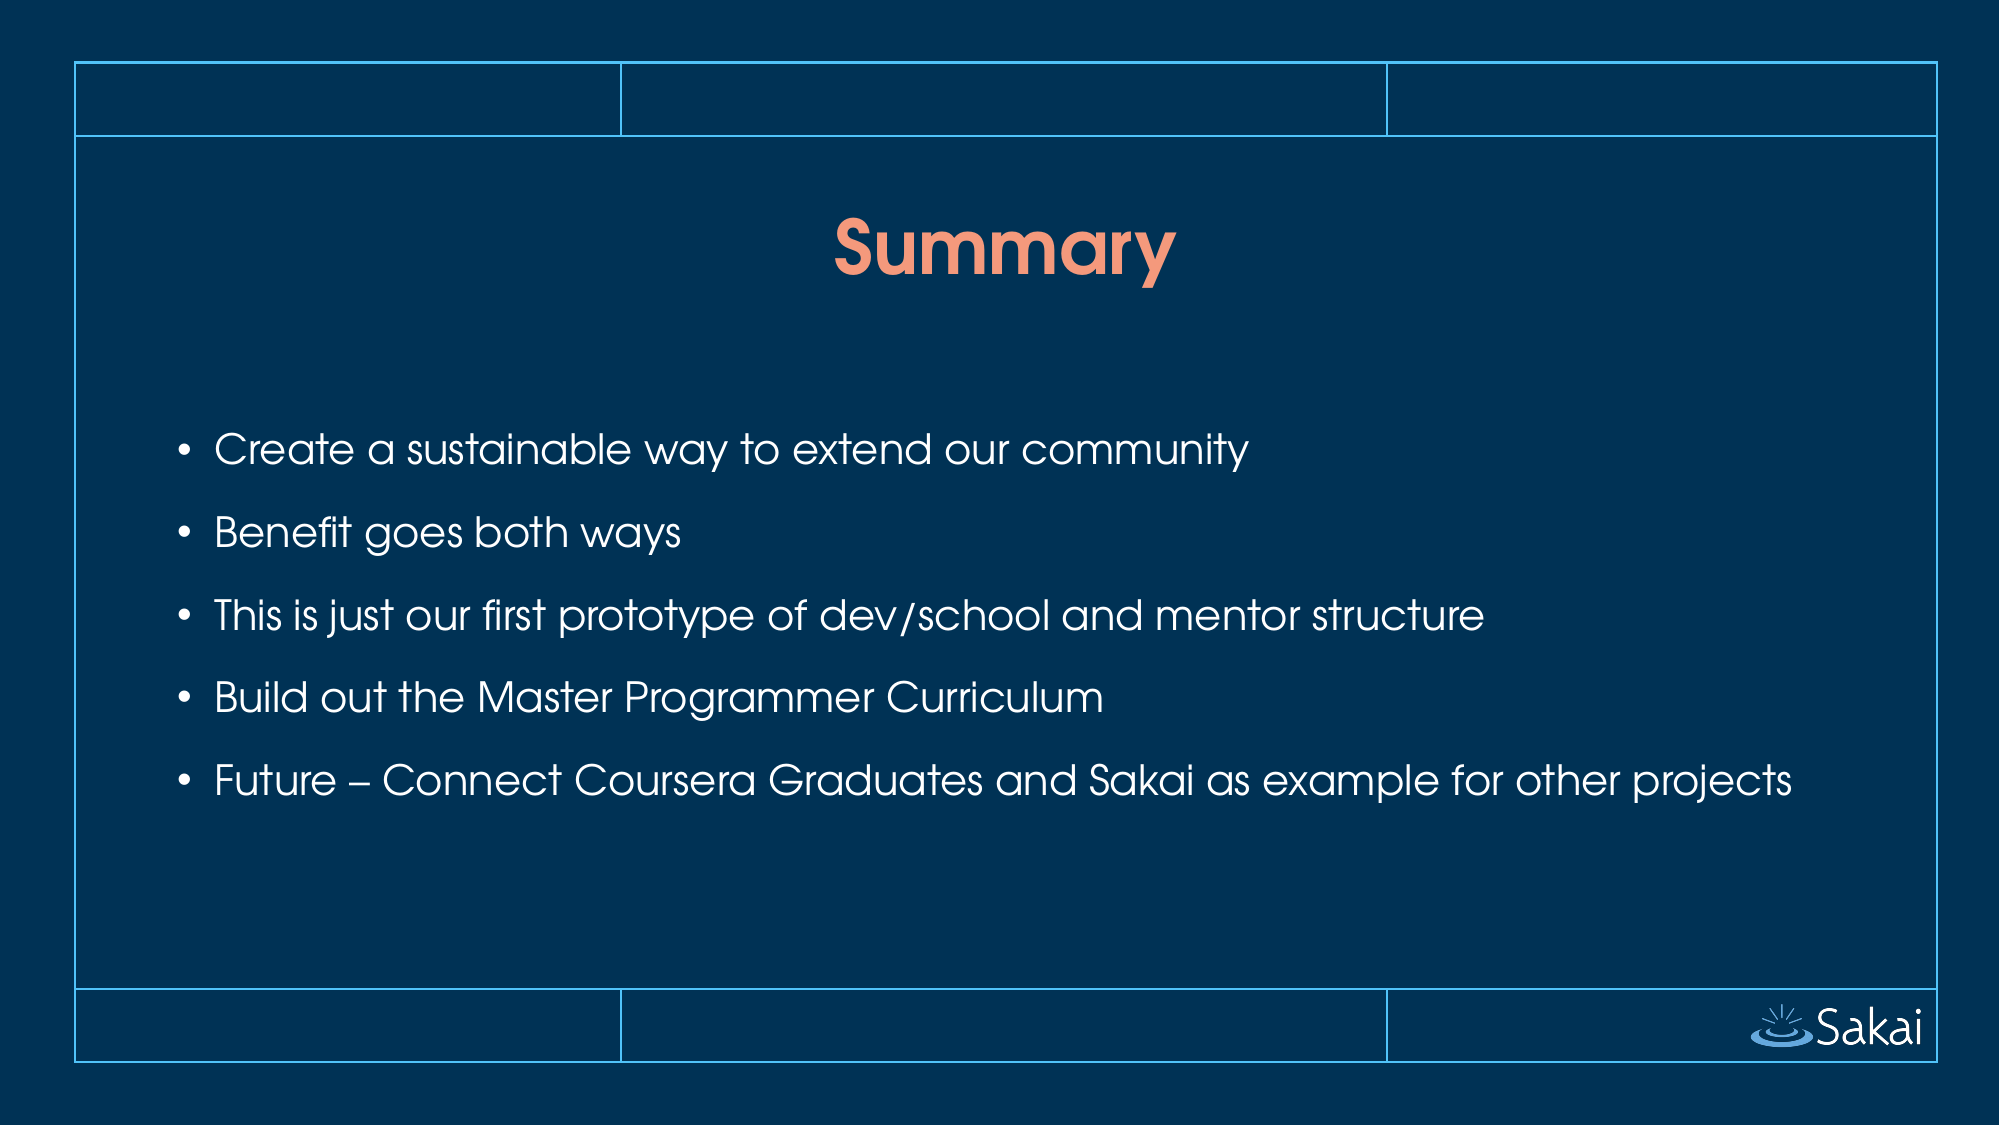

# Summary
Create a sustainable way to extend our community
Benefit goes both ways
This is just our first prototype of dev/school and mentor structure
Build out the Master Programmer Curriculum
Future – Connect Coursera Graduates and Sakai as example for other projects